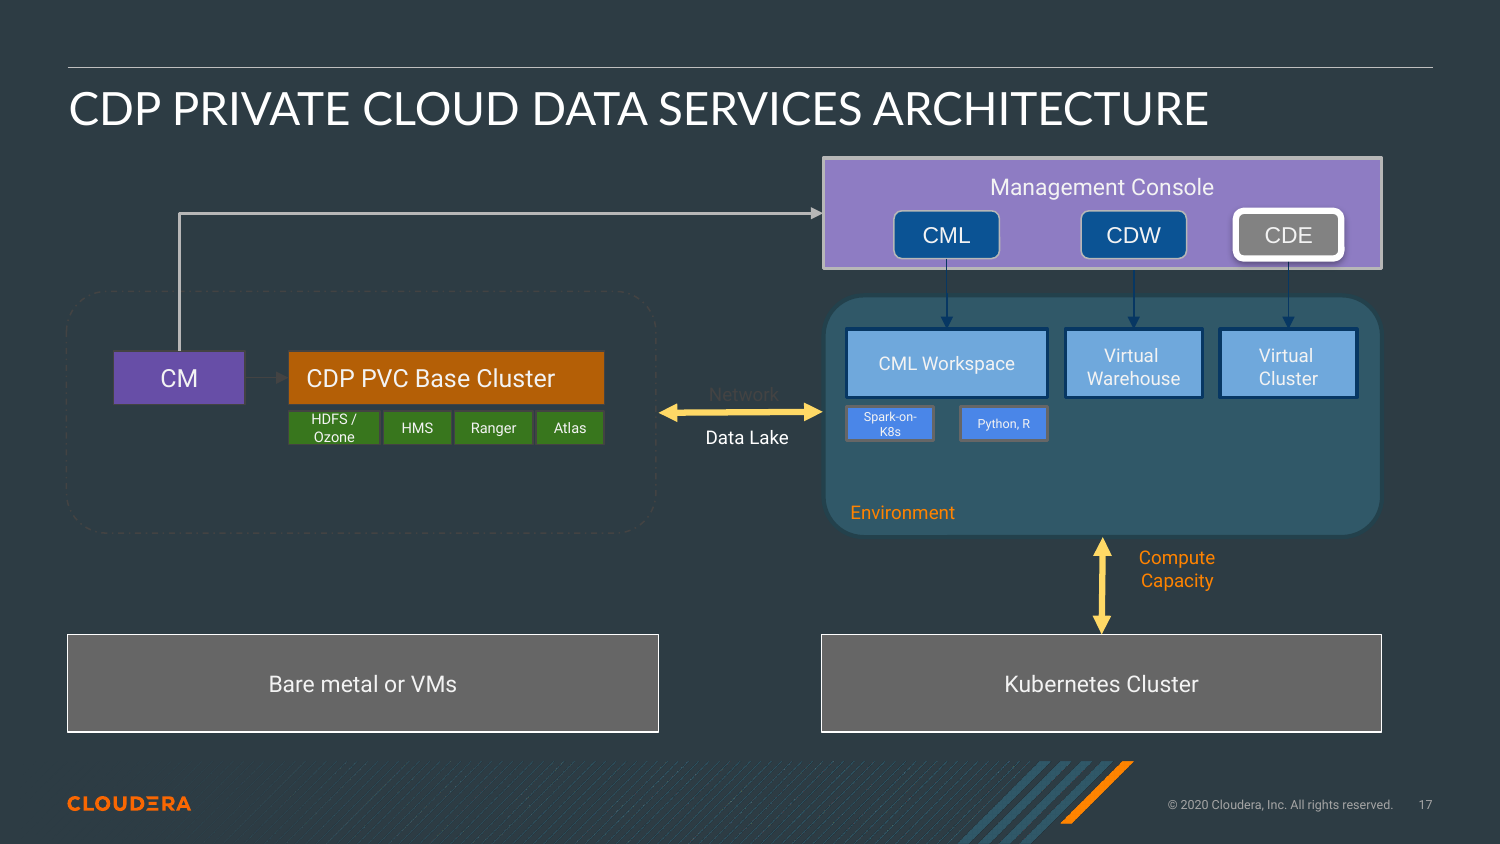

# CDP PRIVATE CLOUD DATA SERVICES ARCHITECTURE
Management Console
CML
CDW
CDE
Virtual
Warehouse
Virtual
Cluster

CM

CML Workspace
CDP PVC Base Cluster
HDFS / Ozone
HMS
Ranger
Atlas

Network

Spark-on-K8s
Python, R

Data Lake
Environment
Compute Capacity

Kubernetes Cluster
Bare metal or VMs